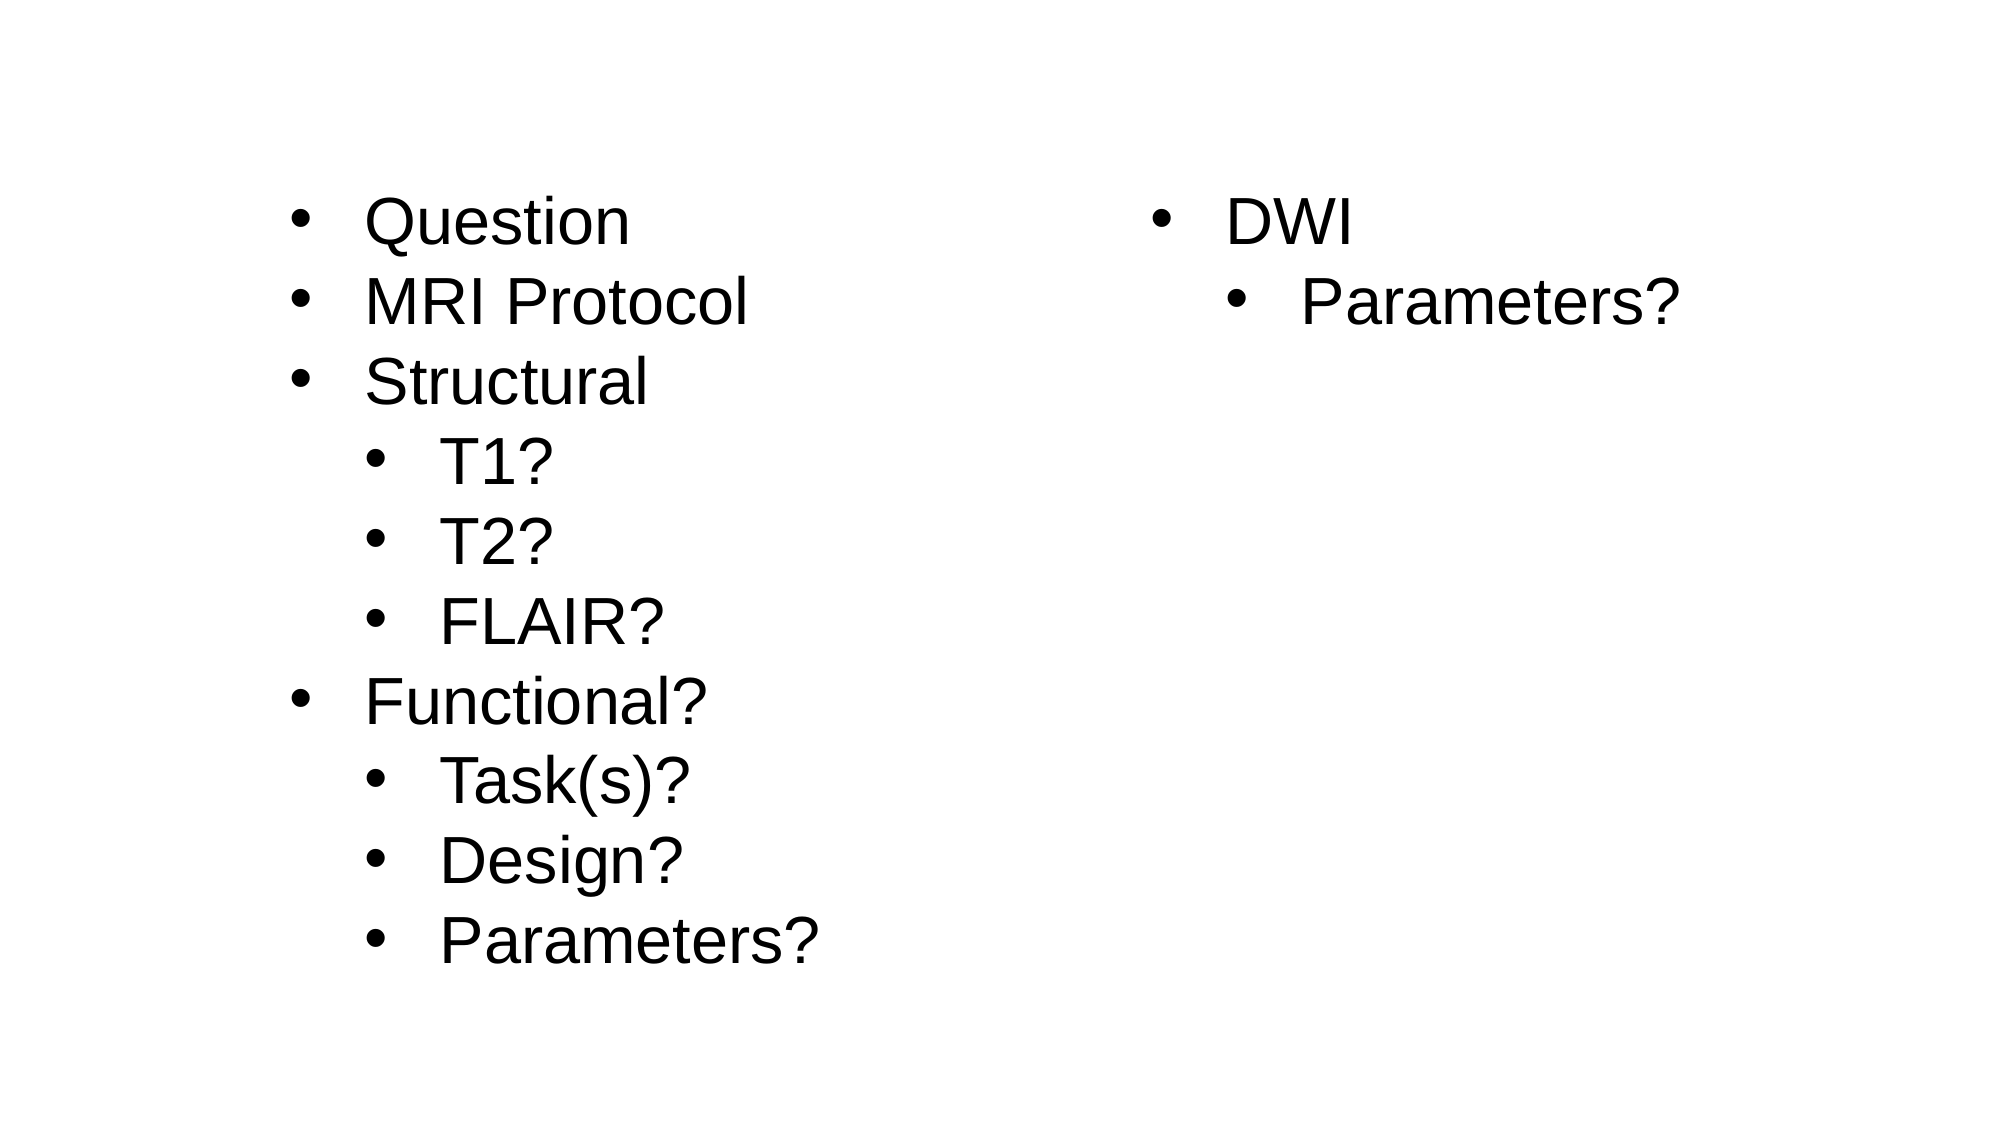

Question
MRI Protocol
Structural
T1?
T2?
FLAIR?
Functional?
Task(s)?
Design?
Parameters?
DWI
Parameters?